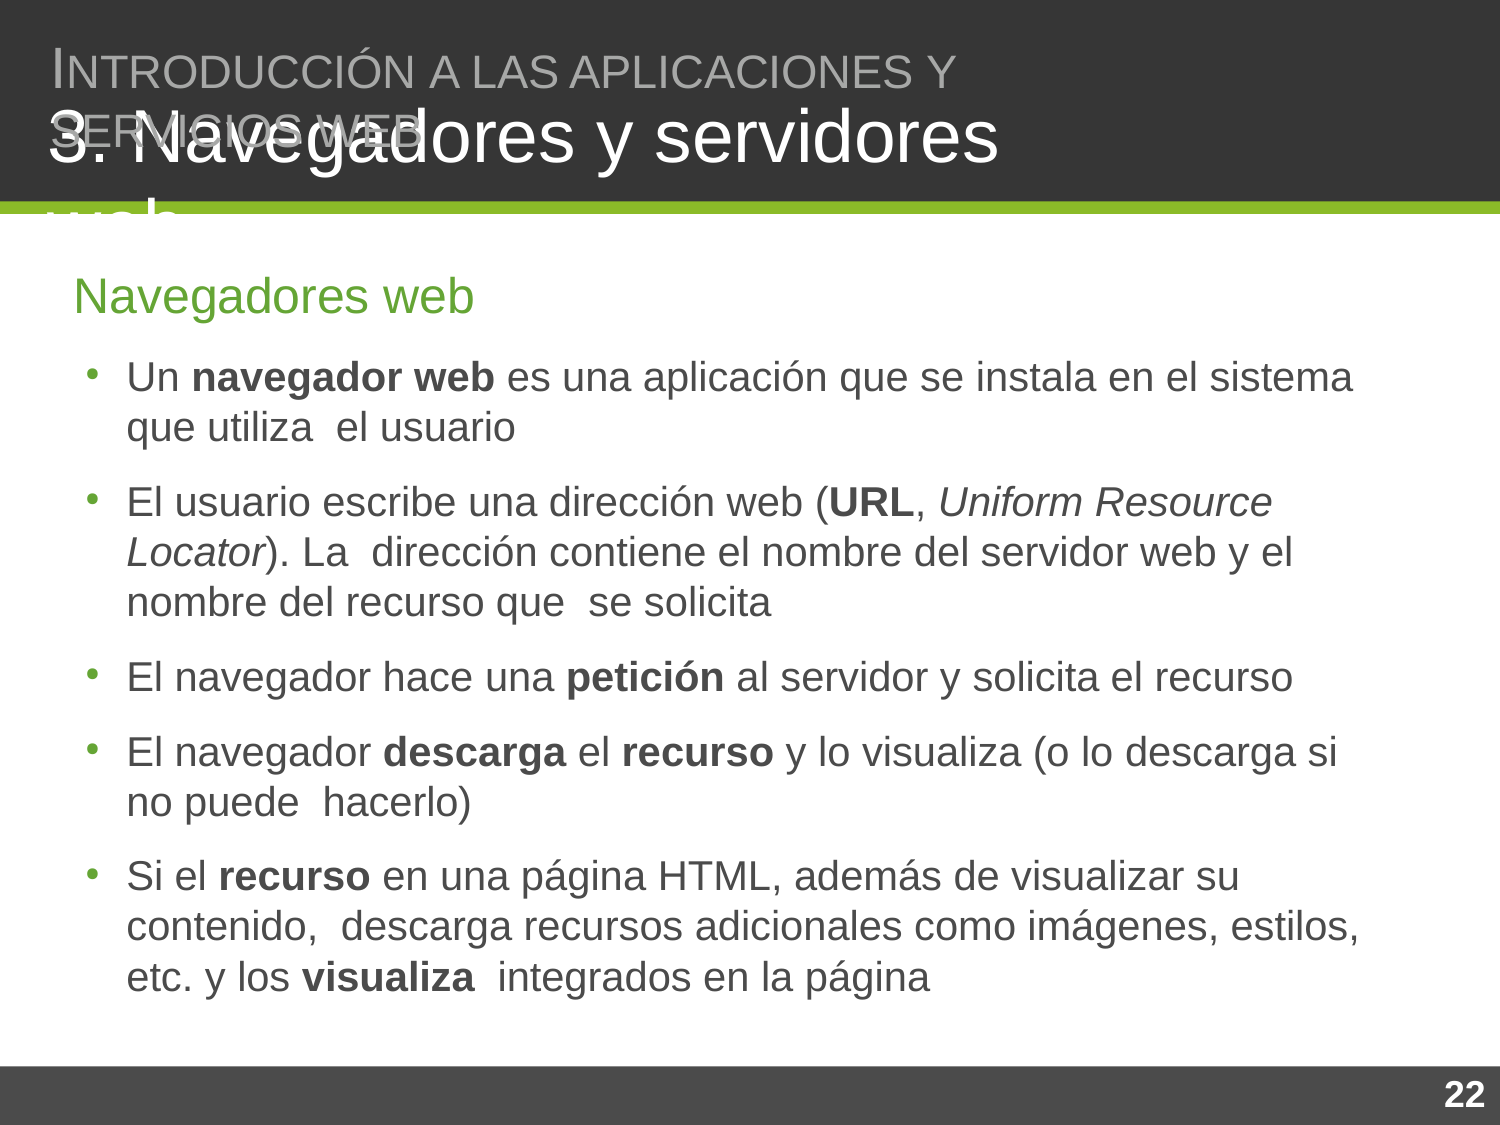

# INTRODUCCIÓN A LAS APLICACIONES Y SERVICIOS WEB
3. Navegadores y servidores web
Navegadores web
Un navegador web es una aplicación que se instala en el sistema que utiliza  el usuario
El usuario escribe una dirección web (URL, Uniform Resource Locator). La  dirección contiene el nombre del servidor web y el nombre del recurso que  se solicita
El navegador hace una petición al servidor y solicita el recurso
El navegador descarga el recurso y lo visualiza (o lo descarga si no puede  hacerlo)
Si el recurso en una página HTML, además de visualizar su contenido,  descarga recursos adicionales como imágenes, estilos, etc. y los visualiza  integrados en la página
22